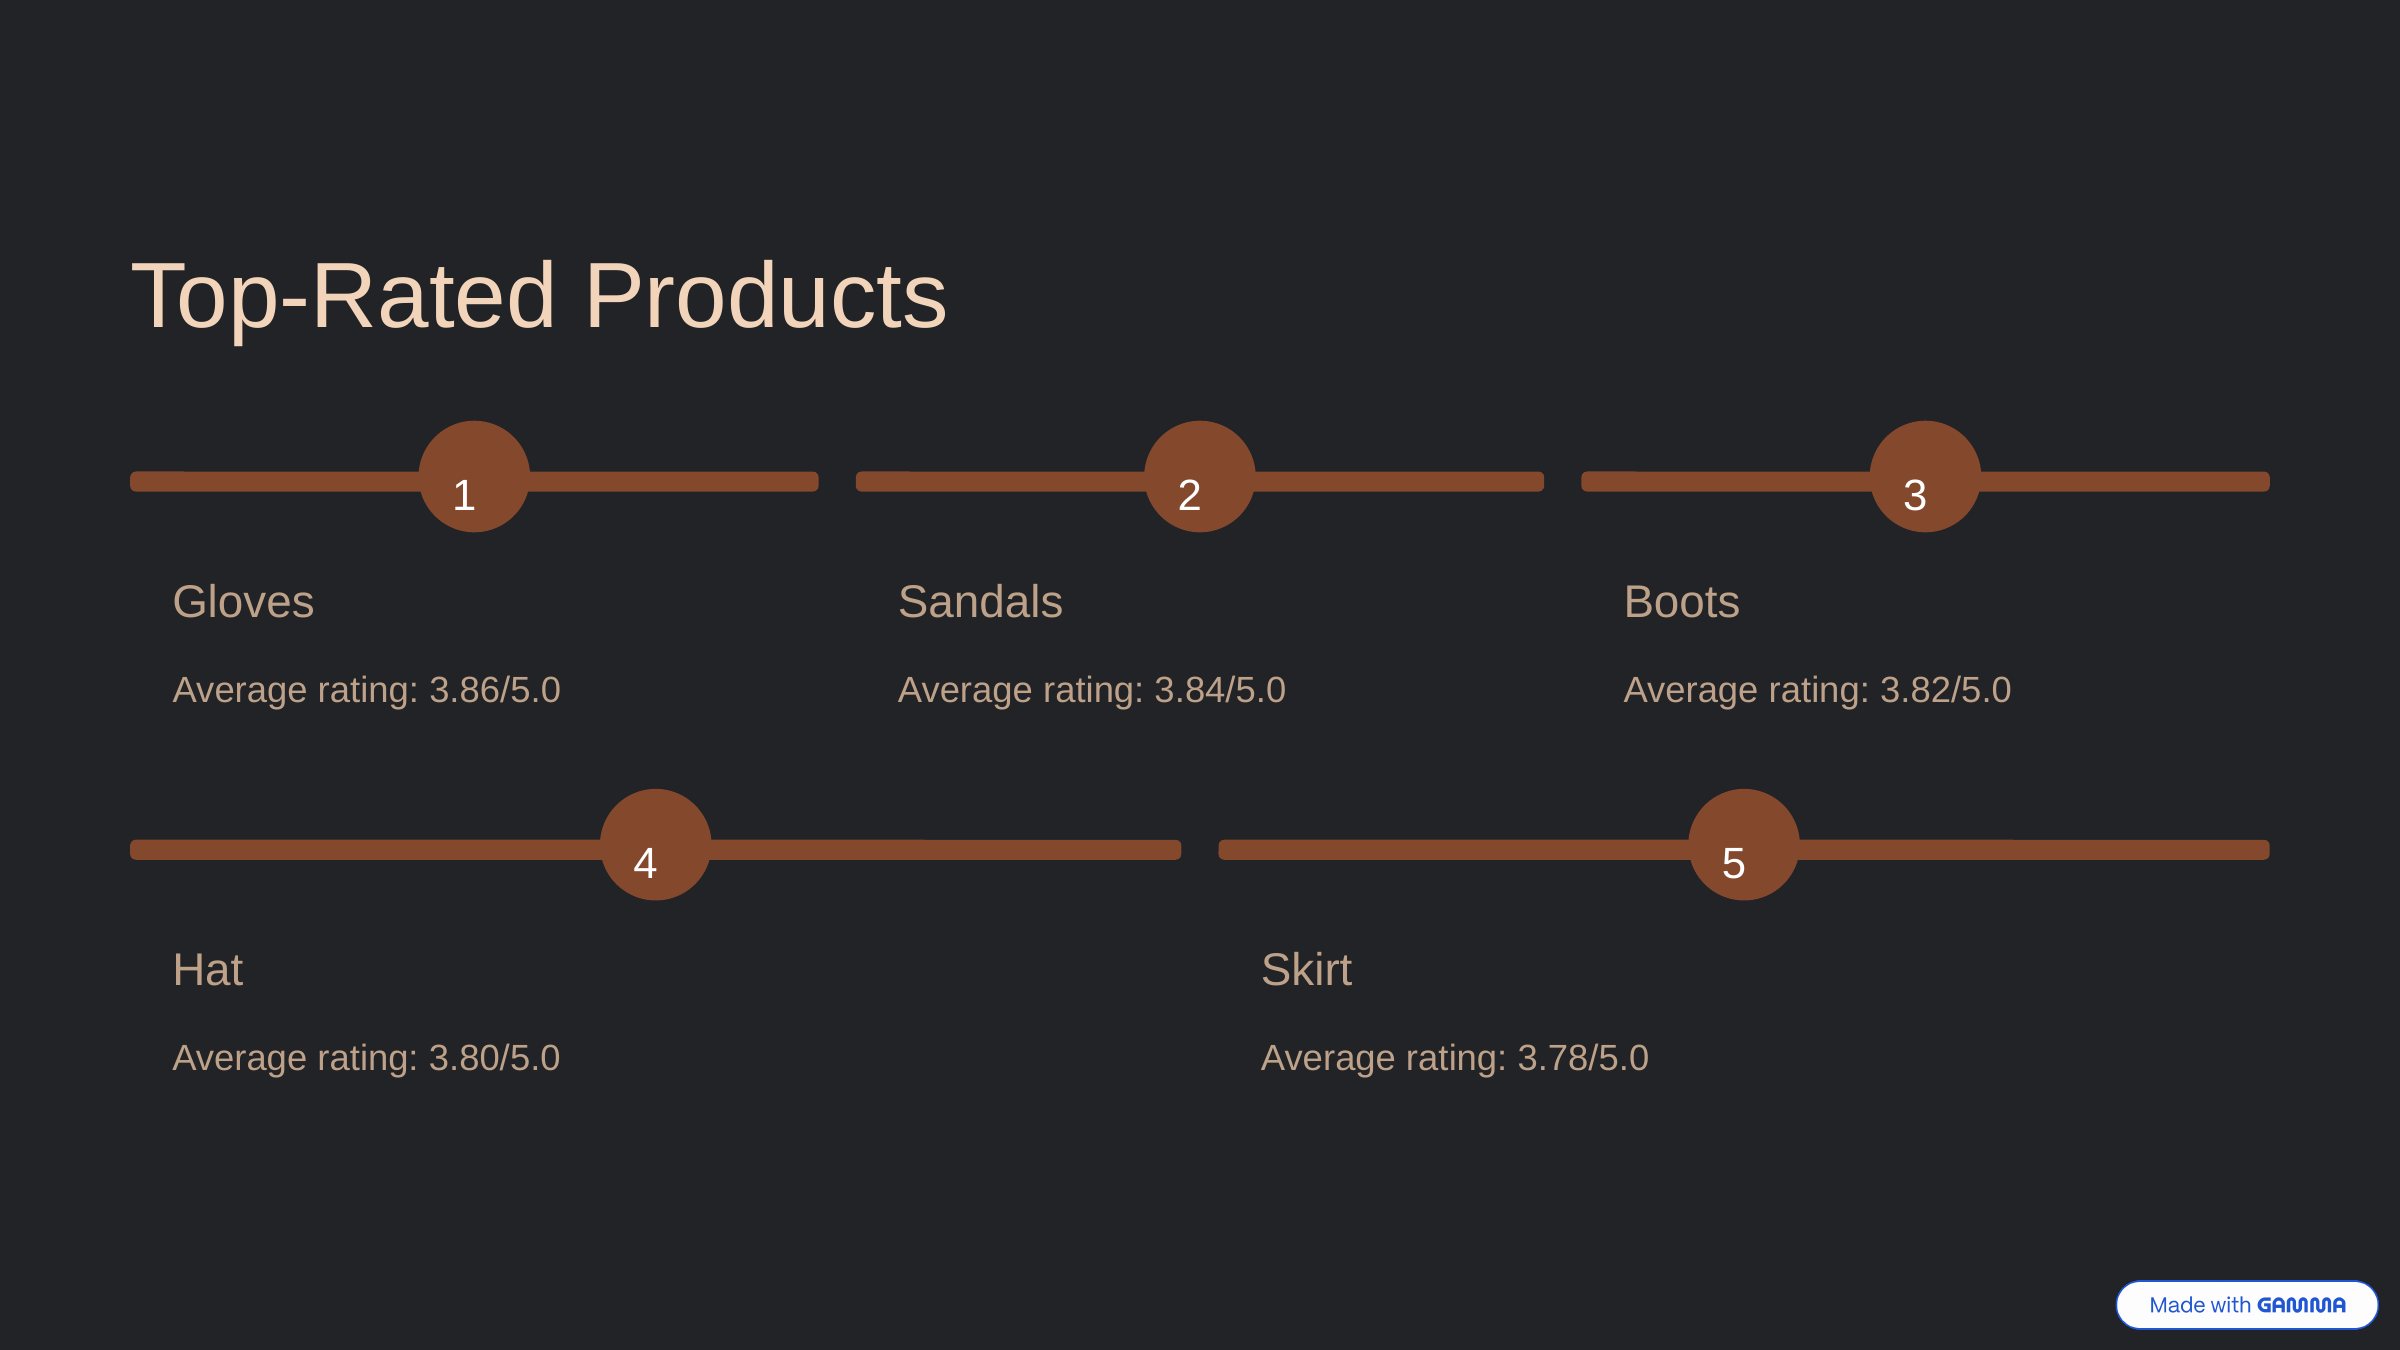

Top-Rated Products

1
2
3

Gloves
Sandals
Boots
Average rating: 3.86/5.0
Average rating: 3.84/5.0
Average rating: 3.82/5.0

4
5

Hat
Skirt
Average rating: 3.80/5.0
Average rating: 3.78/5.0